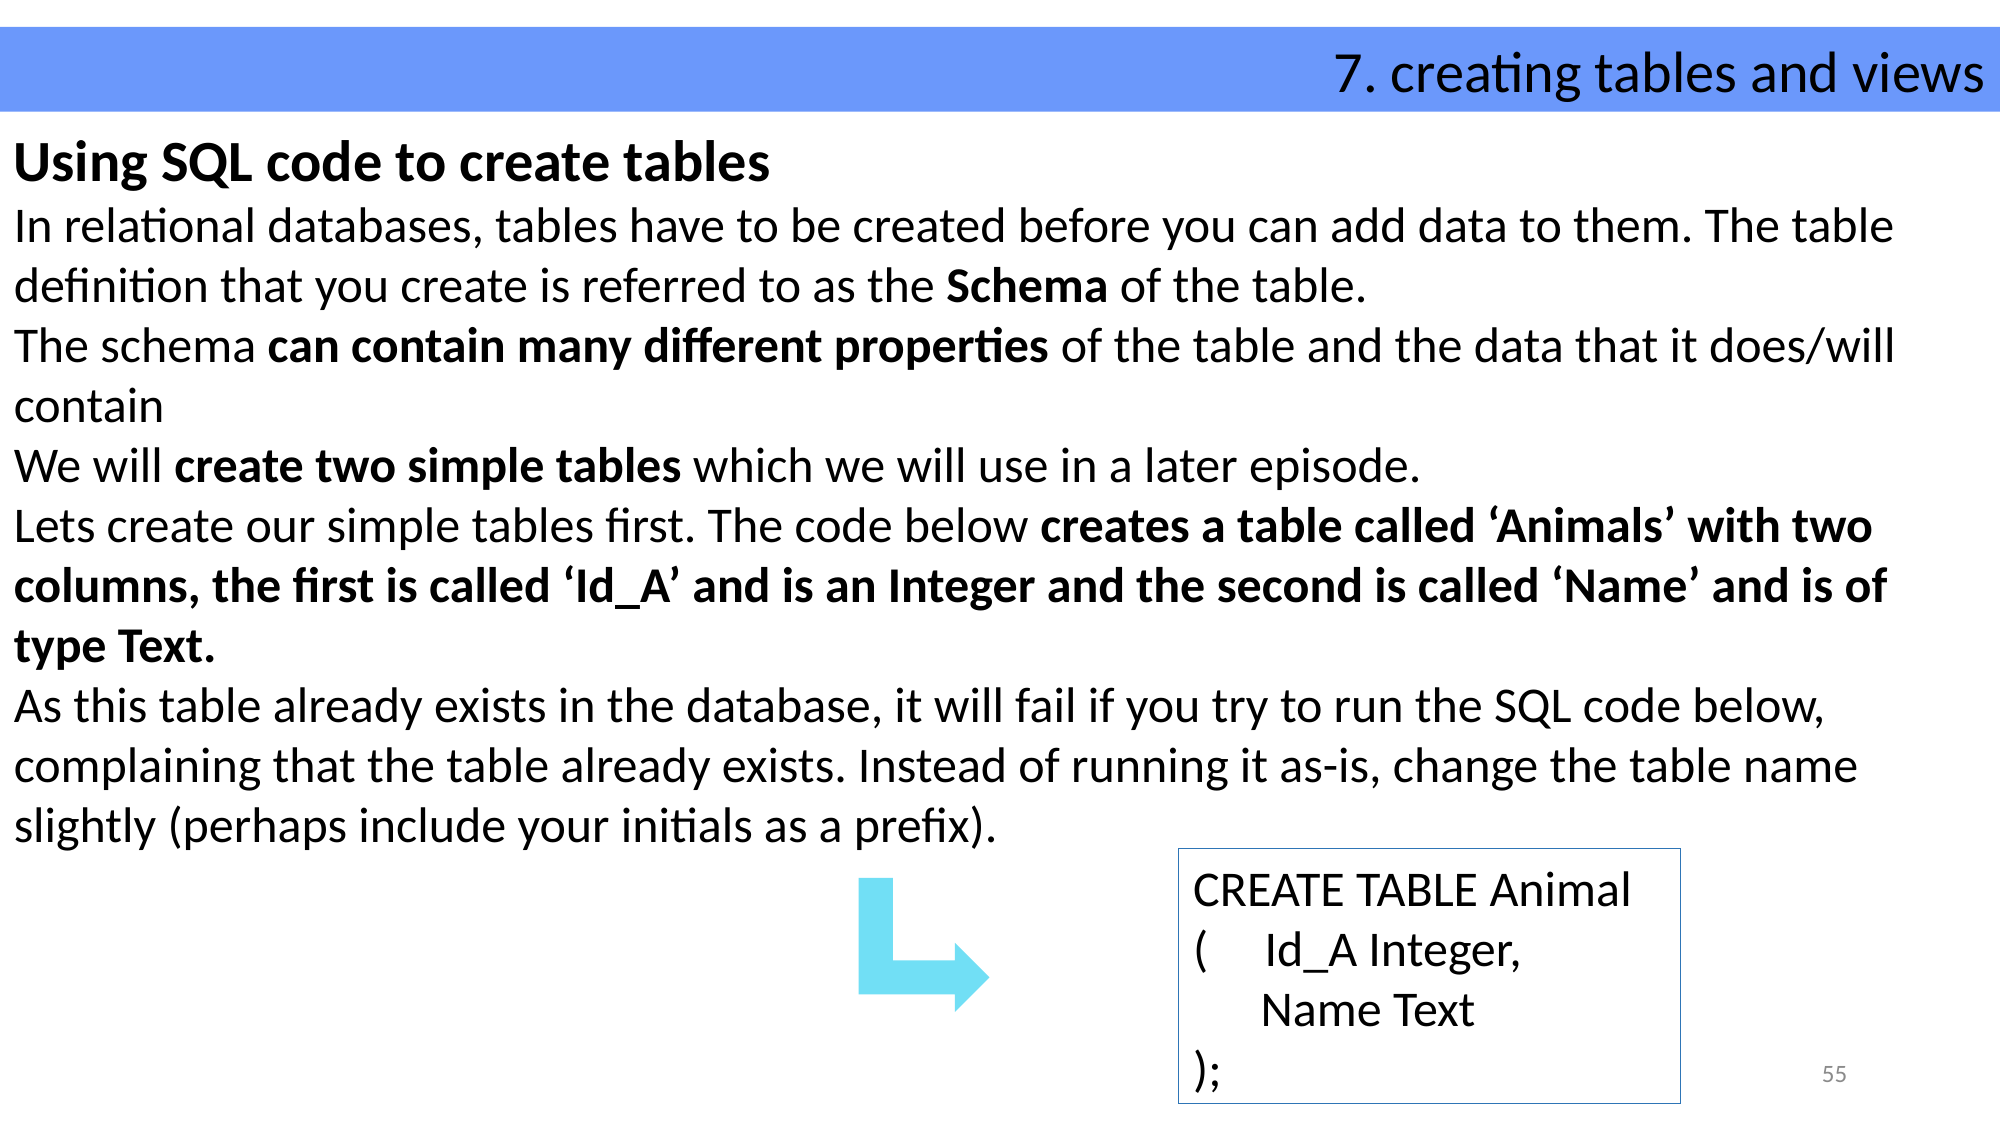

7. creating tables and views
Using SQL code to create tables
In relational databases, tables have to be created before you can add data to them. The table definition that you create is referred to as the Schema of the table.
The schema can contain many different properties of the table and the data that it does/will contain
We will create two simple tables which we will use in a later episode.
Lets create our simple tables first. The code below creates a table called ‘Animals’ with two columns, the first is called ‘Id_A’ and is an Integer and the second is called ‘Name’ and is of type Text.
As this table already exists in the database, it will fail if you try to run the SQL code below, complaining that the table already exists. Instead of running it as-is, change the table name slightly (perhaps include your initials as a prefix).
CREATE TABLE Animal
(     Id_A Integer,
      Name Text
);

55